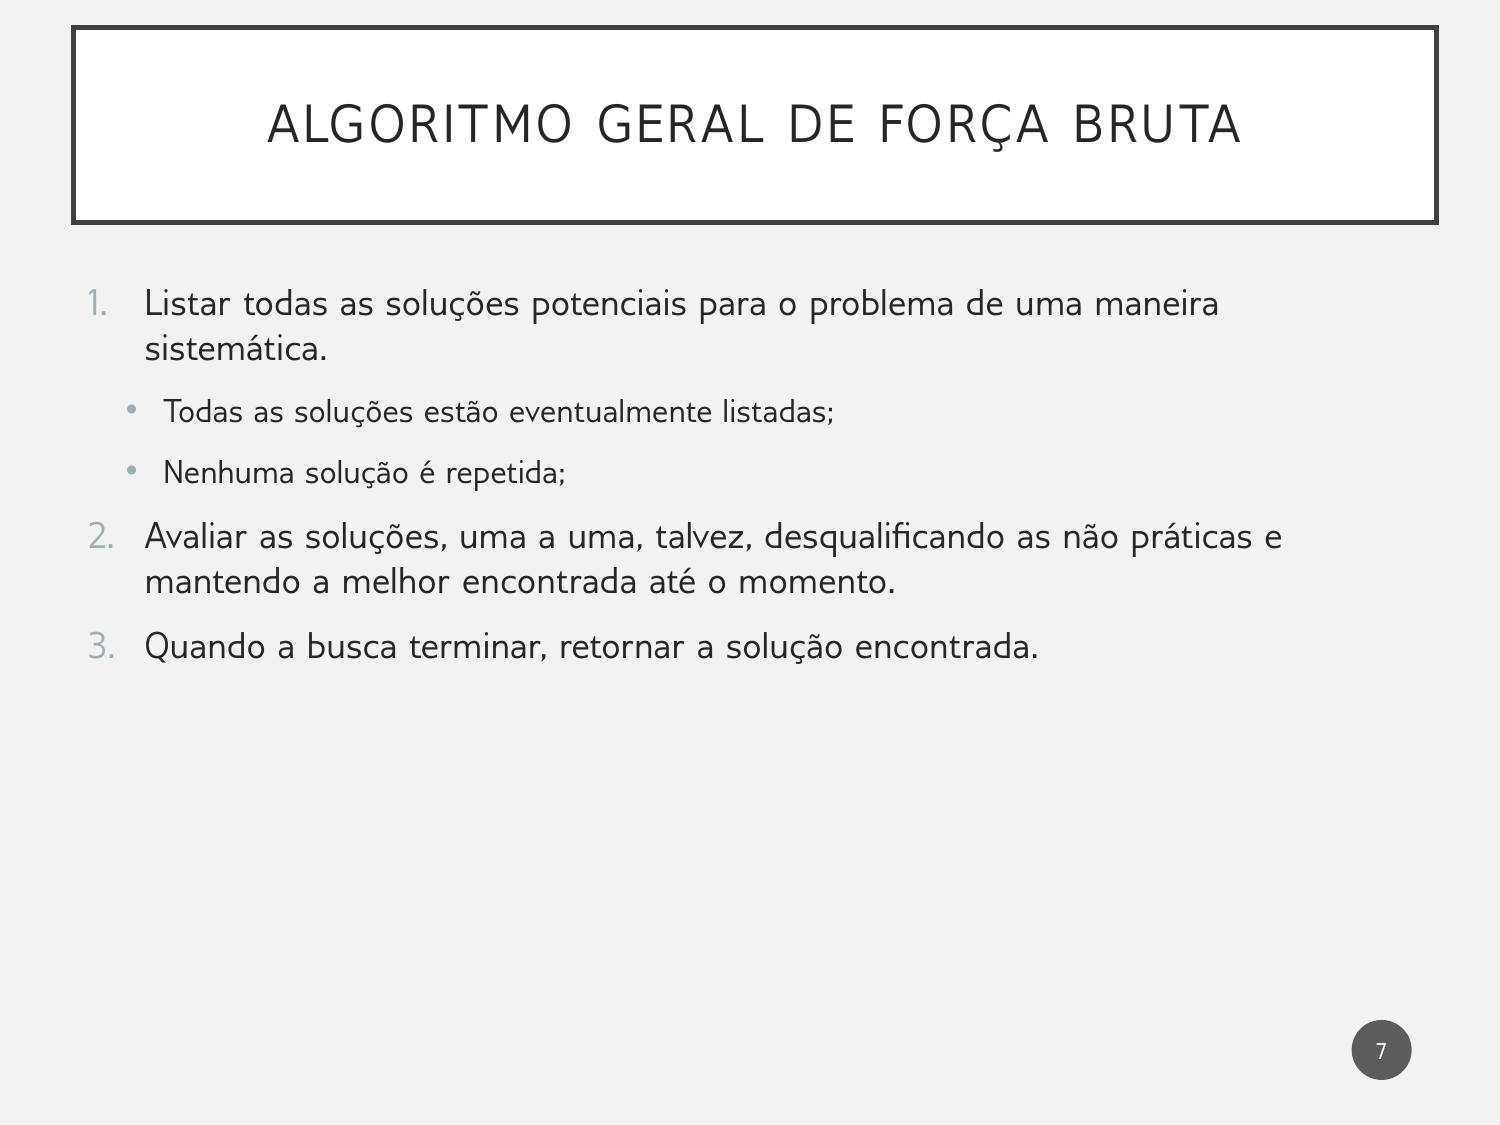

# Algoritmo geral de força bruta
Listar todas as soluções potenciais para o problema de uma maneira sistemática.
Todas as soluções estão eventualmente listadas;
Nenhuma solução é repetida;
Avaliar as soluções, uma a uma, talvez, desqualificando as não práticas e mantendo a melhor encontrada até o momento.
Quando a busca terminar, retornar a solução encontrada.

7